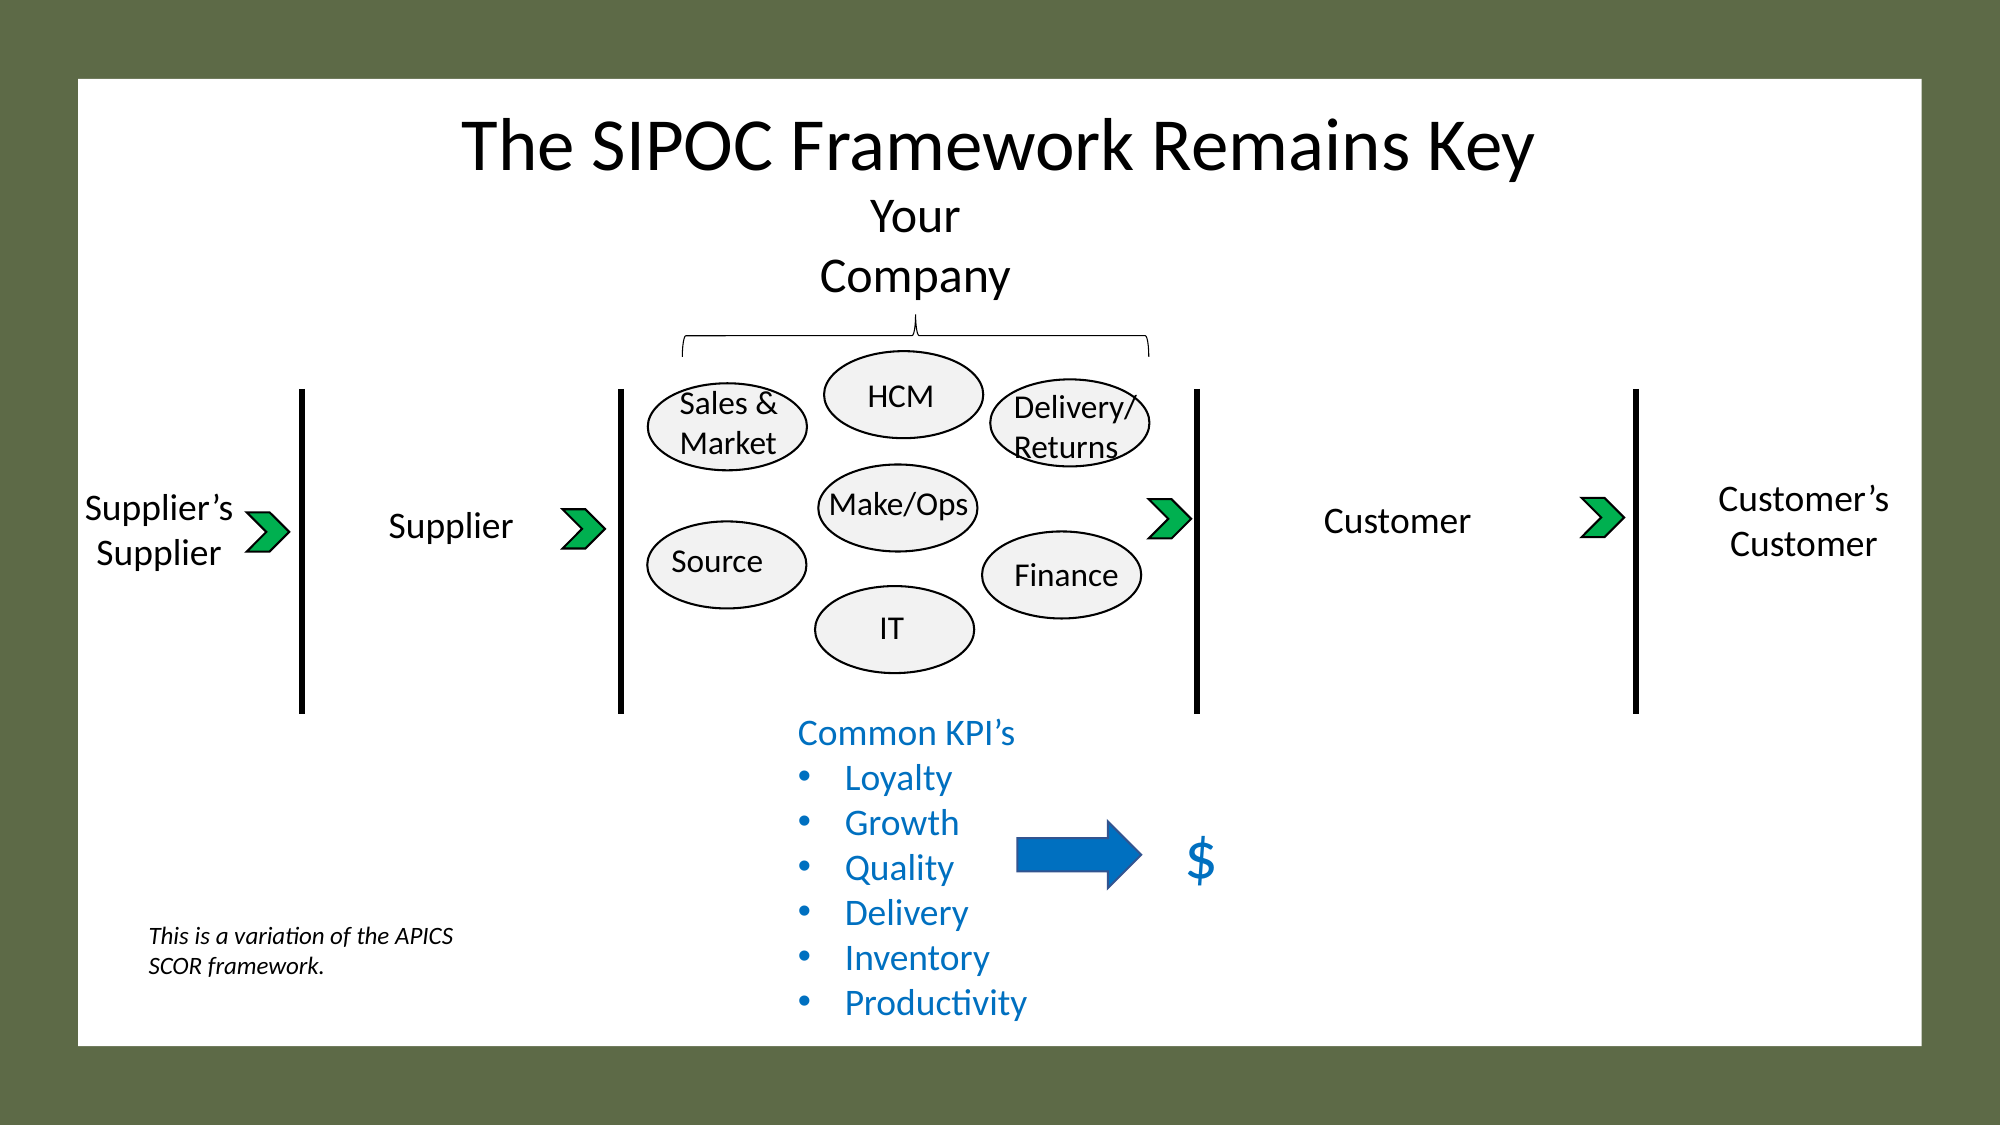

The SIPOC Framework Remains Key

Your Company

HCM
Sales & Market
Delivery/ Returns

Customer’s
Customer
Make/Ops
Supplier’s Supplier
Customer
Supplier

Source
Finance

IT
Common KPI’s
Loyalty
Growth
Quality
Delivery
Inventory
Productivity
$

This is a variation of the APICS SCOR framework.